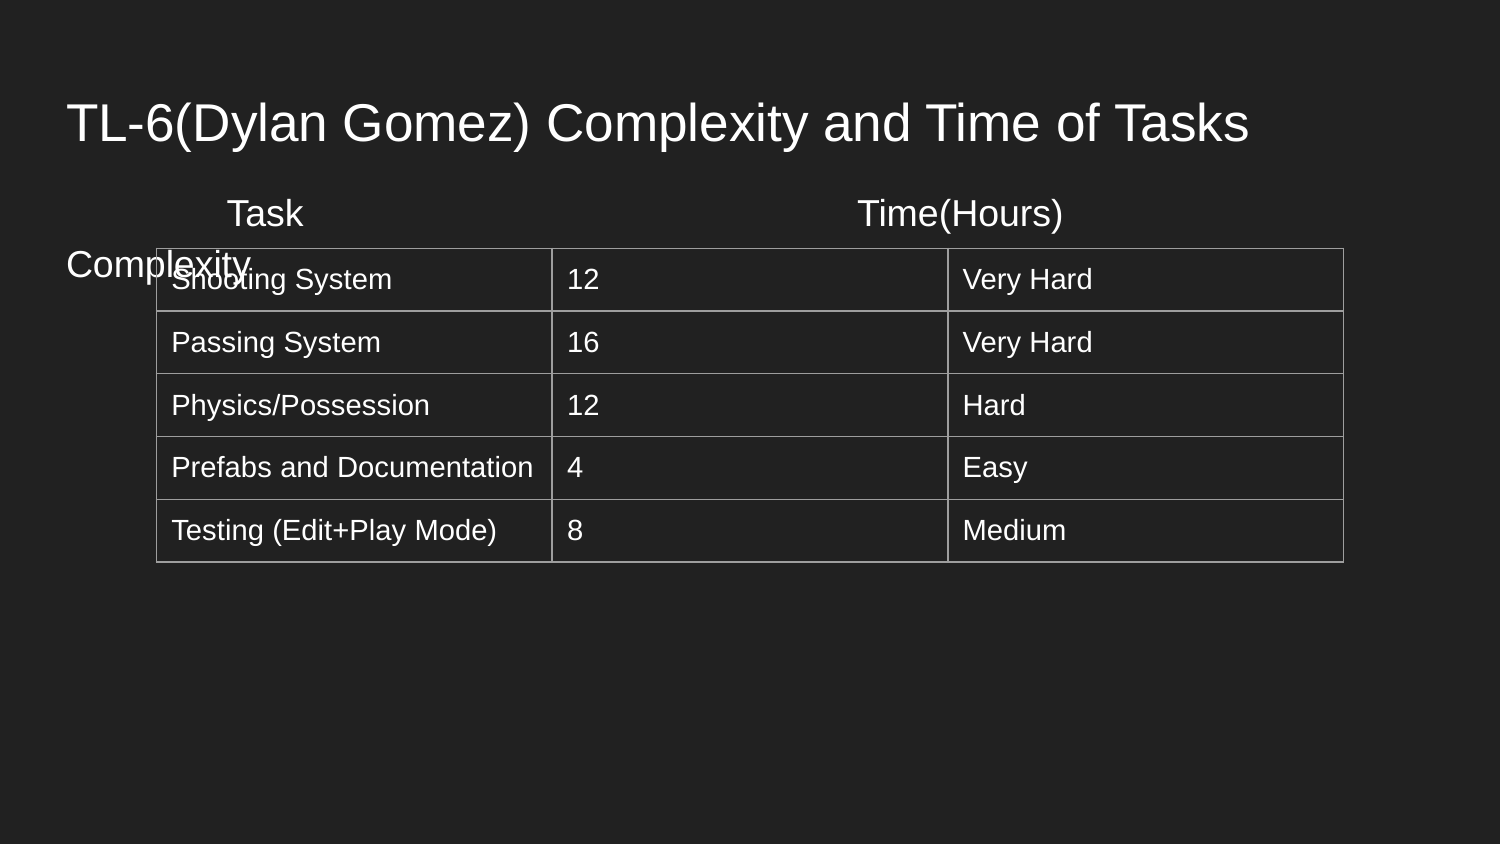

# TL-6(Dylan Gomez) Complexity and Time of Tasks
	 Task				    Time(Hours)                  Complexity

| Shooting System | 12 | Very Hard |
| --- | --- | --- |
| Passing System | 16 | Very Hard |
| Physics/Possession | 12 | Hard |
| Prefabs and Documentation | 4 | Easy |
| Testing (Edit+Play Mode) | 8 | Medium |